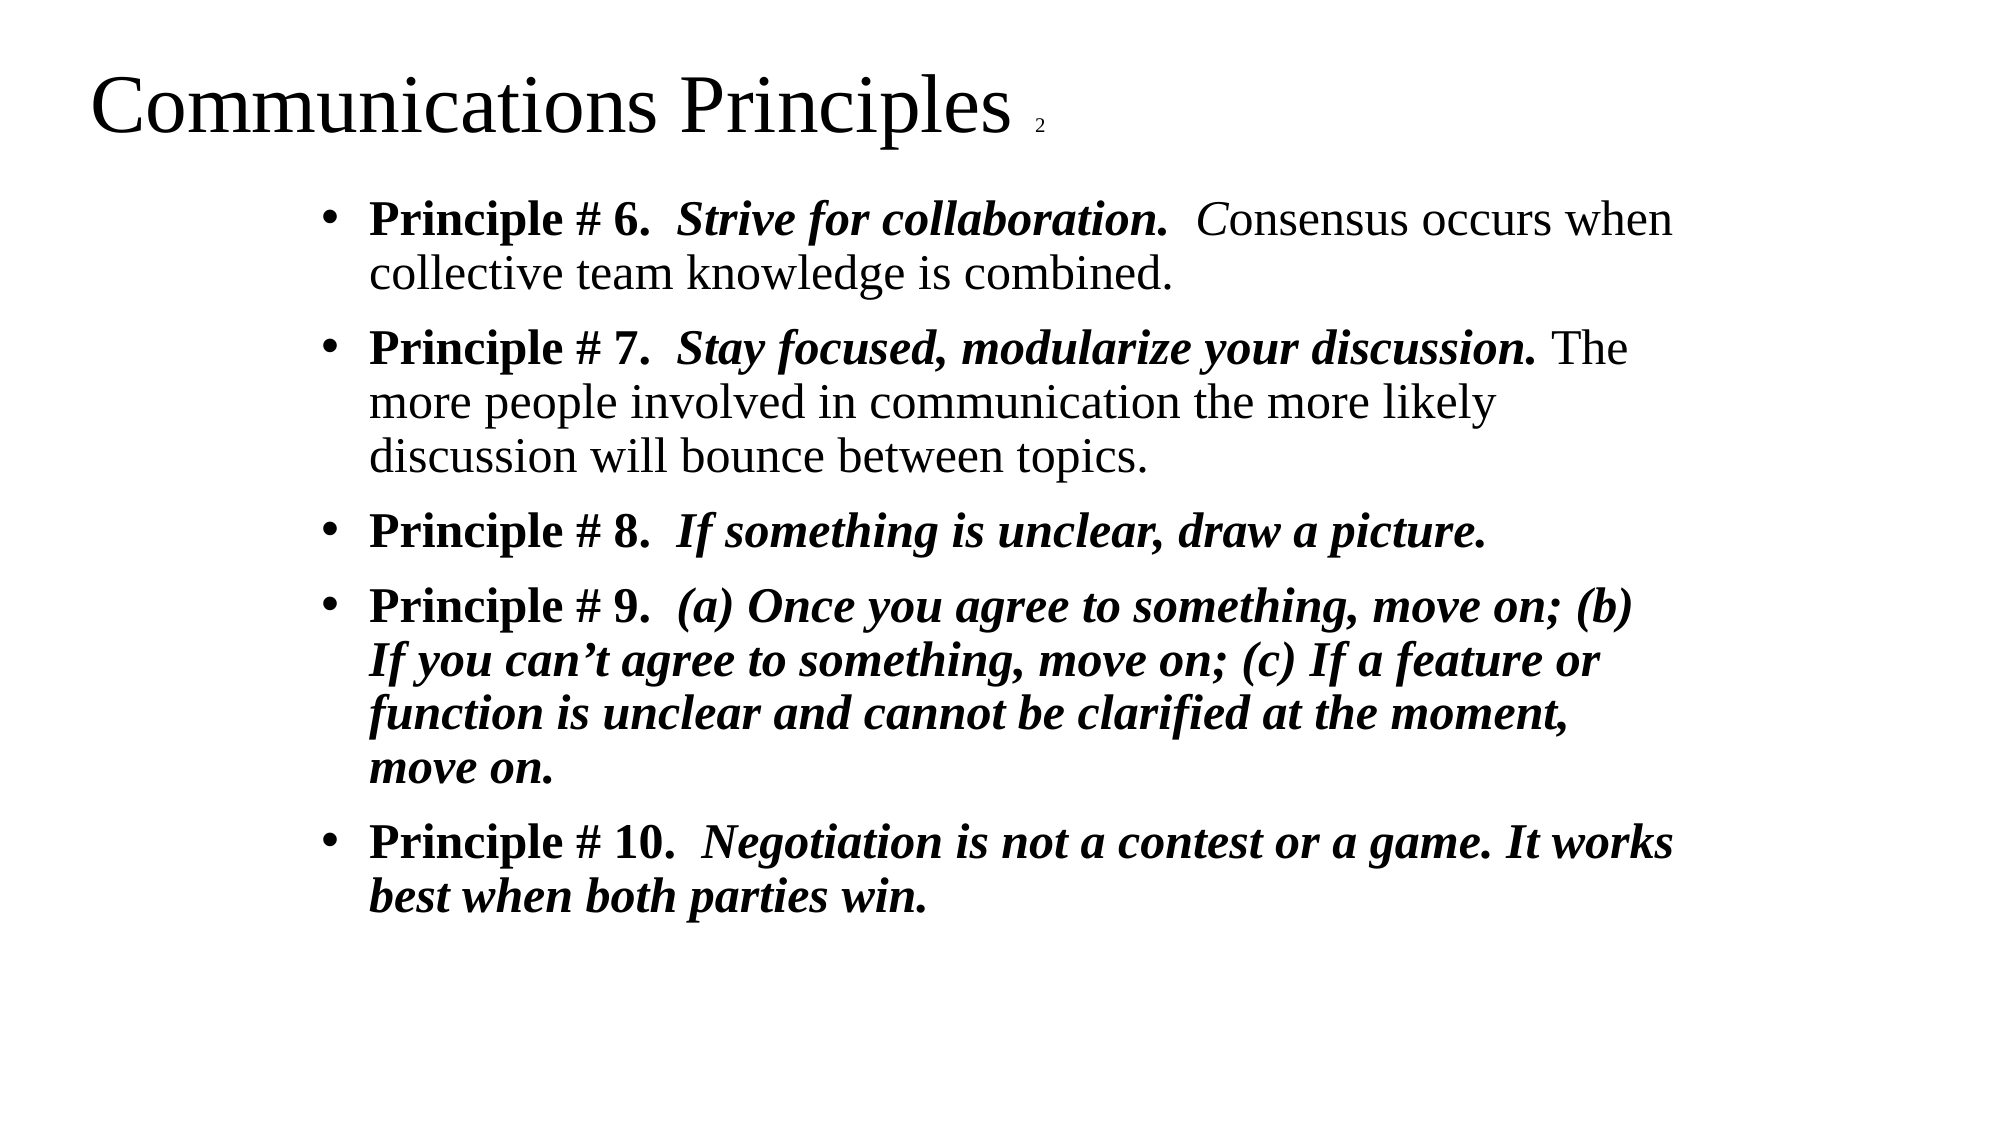

# Communications Principles 2
Principle # 6.  Strive for collaboration.  Consensus occurs when collective team knowledge is combined.
Principle # 7.  Stay focused, modularize your discussion. The more people involved in communication the more likely discussion will bounce between topics.
Principle # 8.  If something is unclear, draw a picture.
Principle # 9.  (a) Once you agree to something, move on; (b) If you can’t agree to something, move on; (c) If a feature or function is unclear and cannot be clarified at the moment, move on.
Principle # 10.  Negotiation is not a contest or a game. It works best when both parties win.
40